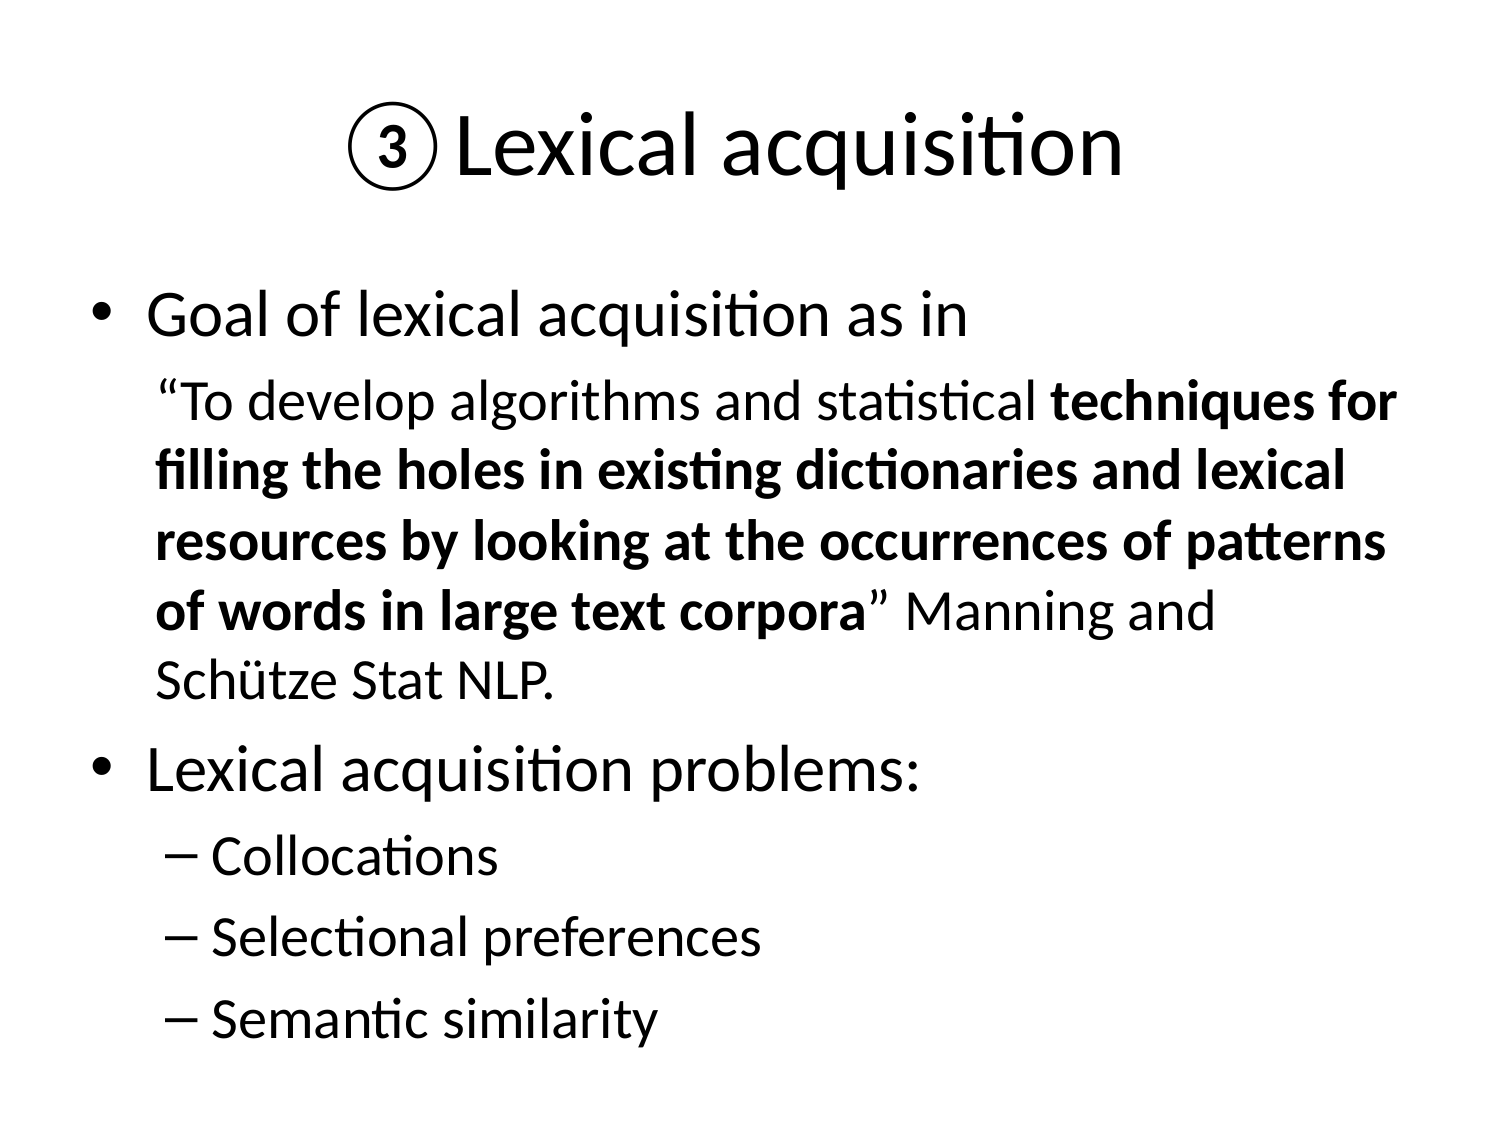

# Lexical acquisition
Goal of lexical acquisition as in
“To develop algorithms and statistical techniques for filling the holes in existing dictionaries and lexical resources by looking at the occurrences of patterns of words in large text corpora” Manning and Schütze Stat NLP.
Lexical acquisition problems:
Collocations
Selectional preferences
Semantic similarity